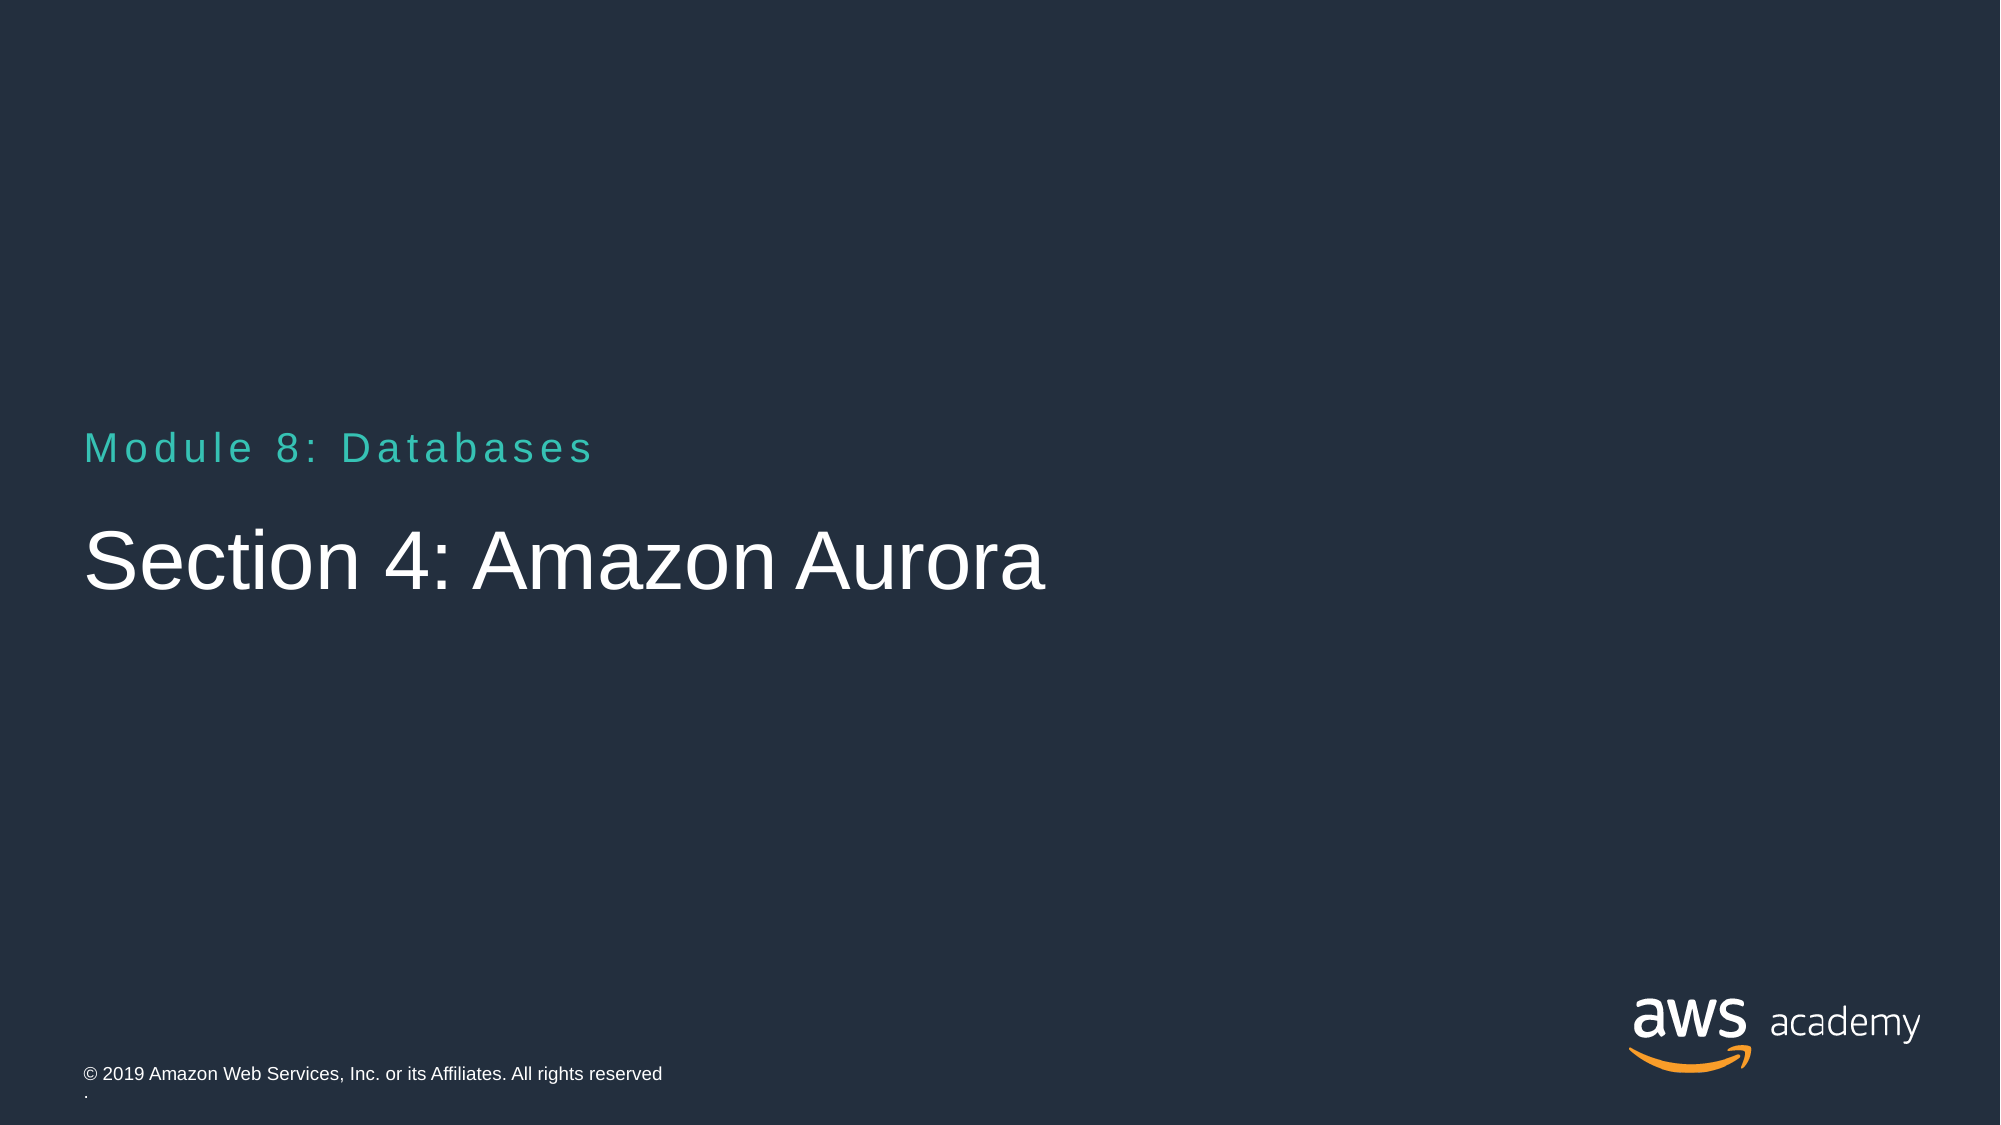

Module 8: Databases
# Section 4: Amazon Aurora
© 2019 Amazon Web Services, Inc. or its Affiliates. All rights reserved.